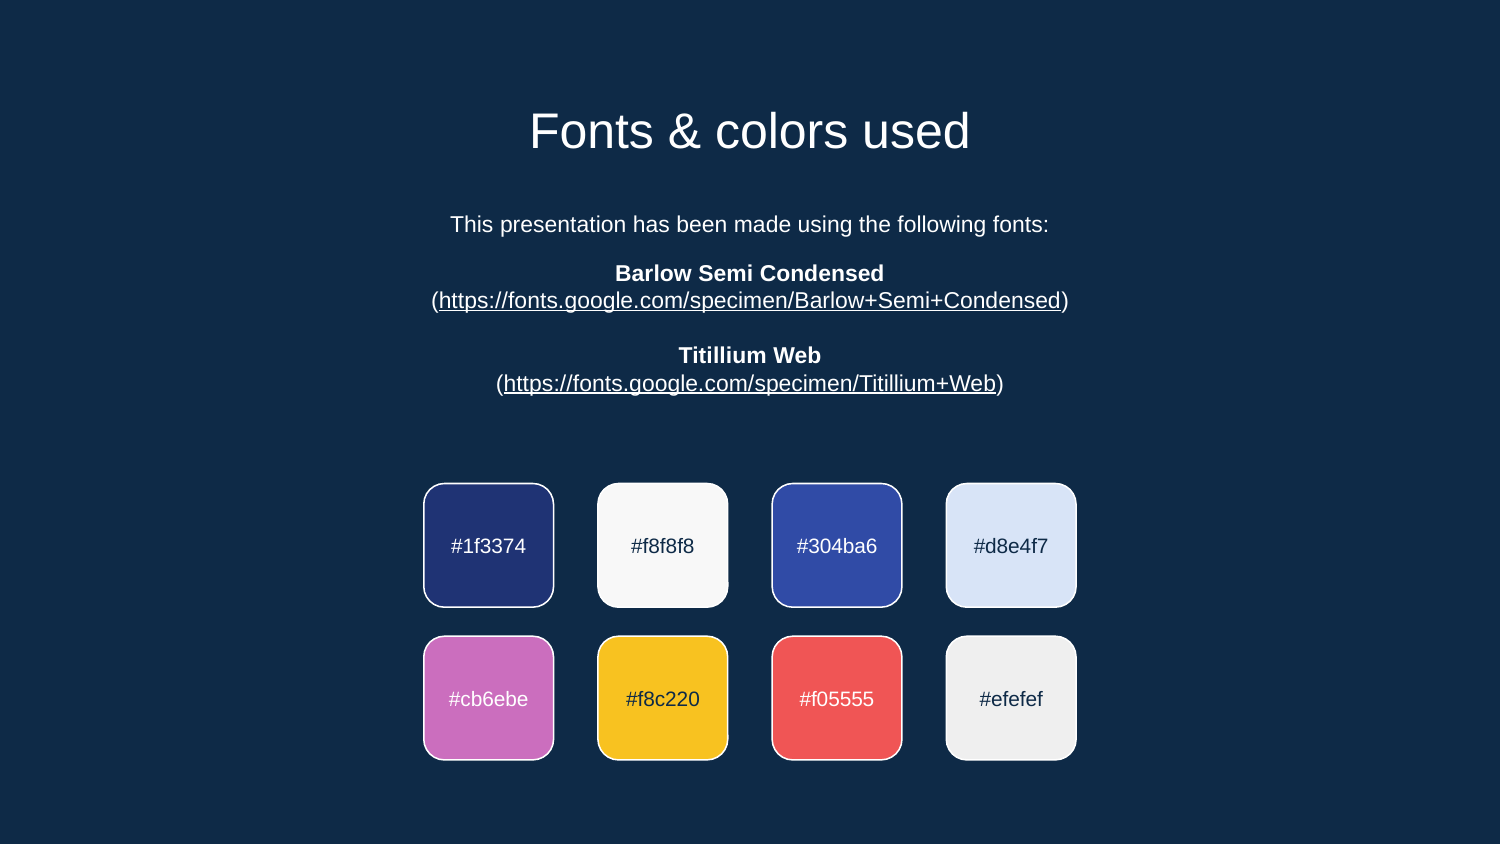

# Fonts & colors used
This presentation has been made using the following fonts:
Barlow Semi Condensed
(https://fonts.google.com/specimen/Barlow+Semi+Condensed)

Titillium Web
(https://fonts.google.com/specimen/Titillium+Web)

#1f3374
#f8f8f8
#304ba6
#d8e4f7

#cb6ebe
#f8c220
#f05555
#efefef